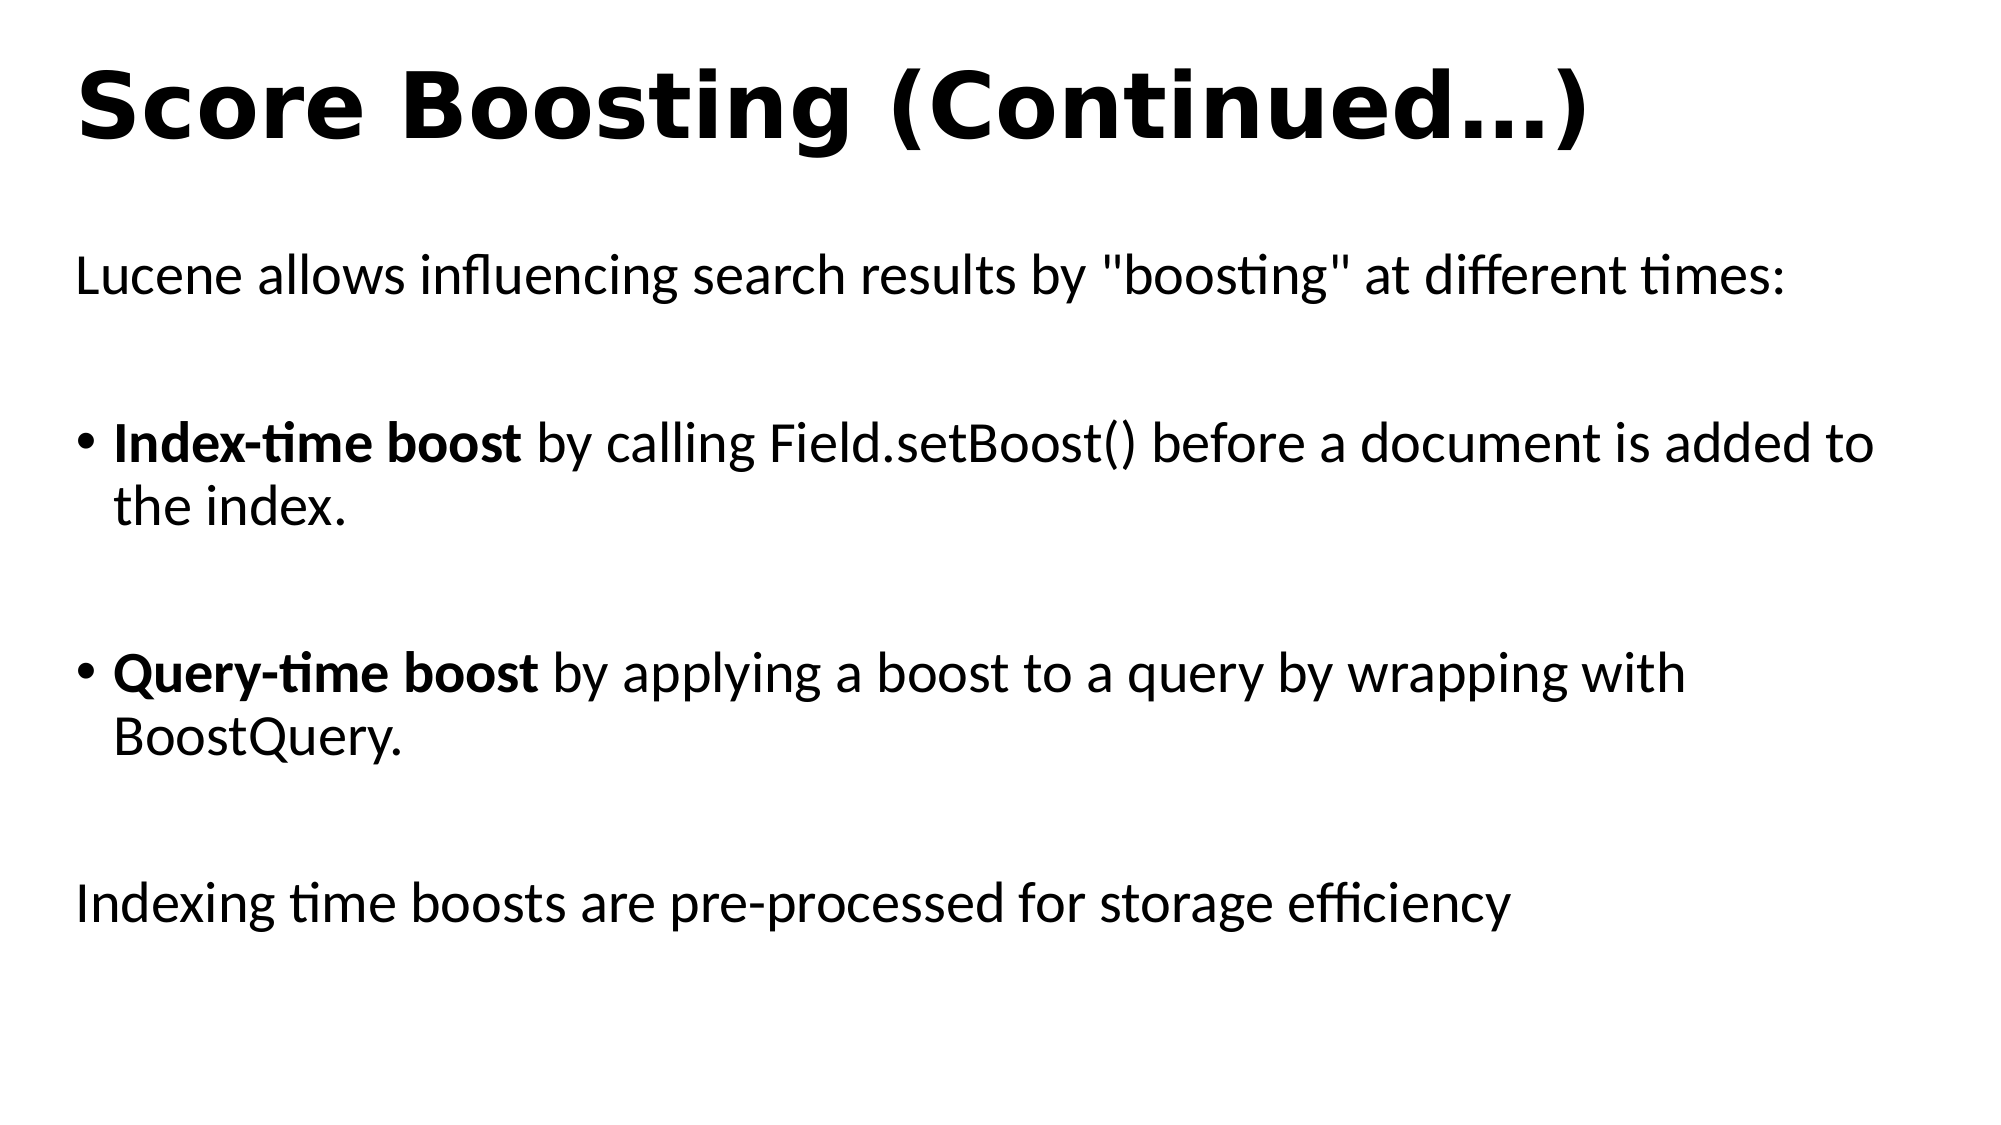

# Score Boosting (Continued…)
Lucene allows influencing search results by "boosting" at different times:

Index-time boost by calling Field.setBoost() before a document is added to the index.

Query-time boost by applying a boost to a query by wrapping with BoostQuery.

Indexing time boosts are pre-processed for storage efficiency